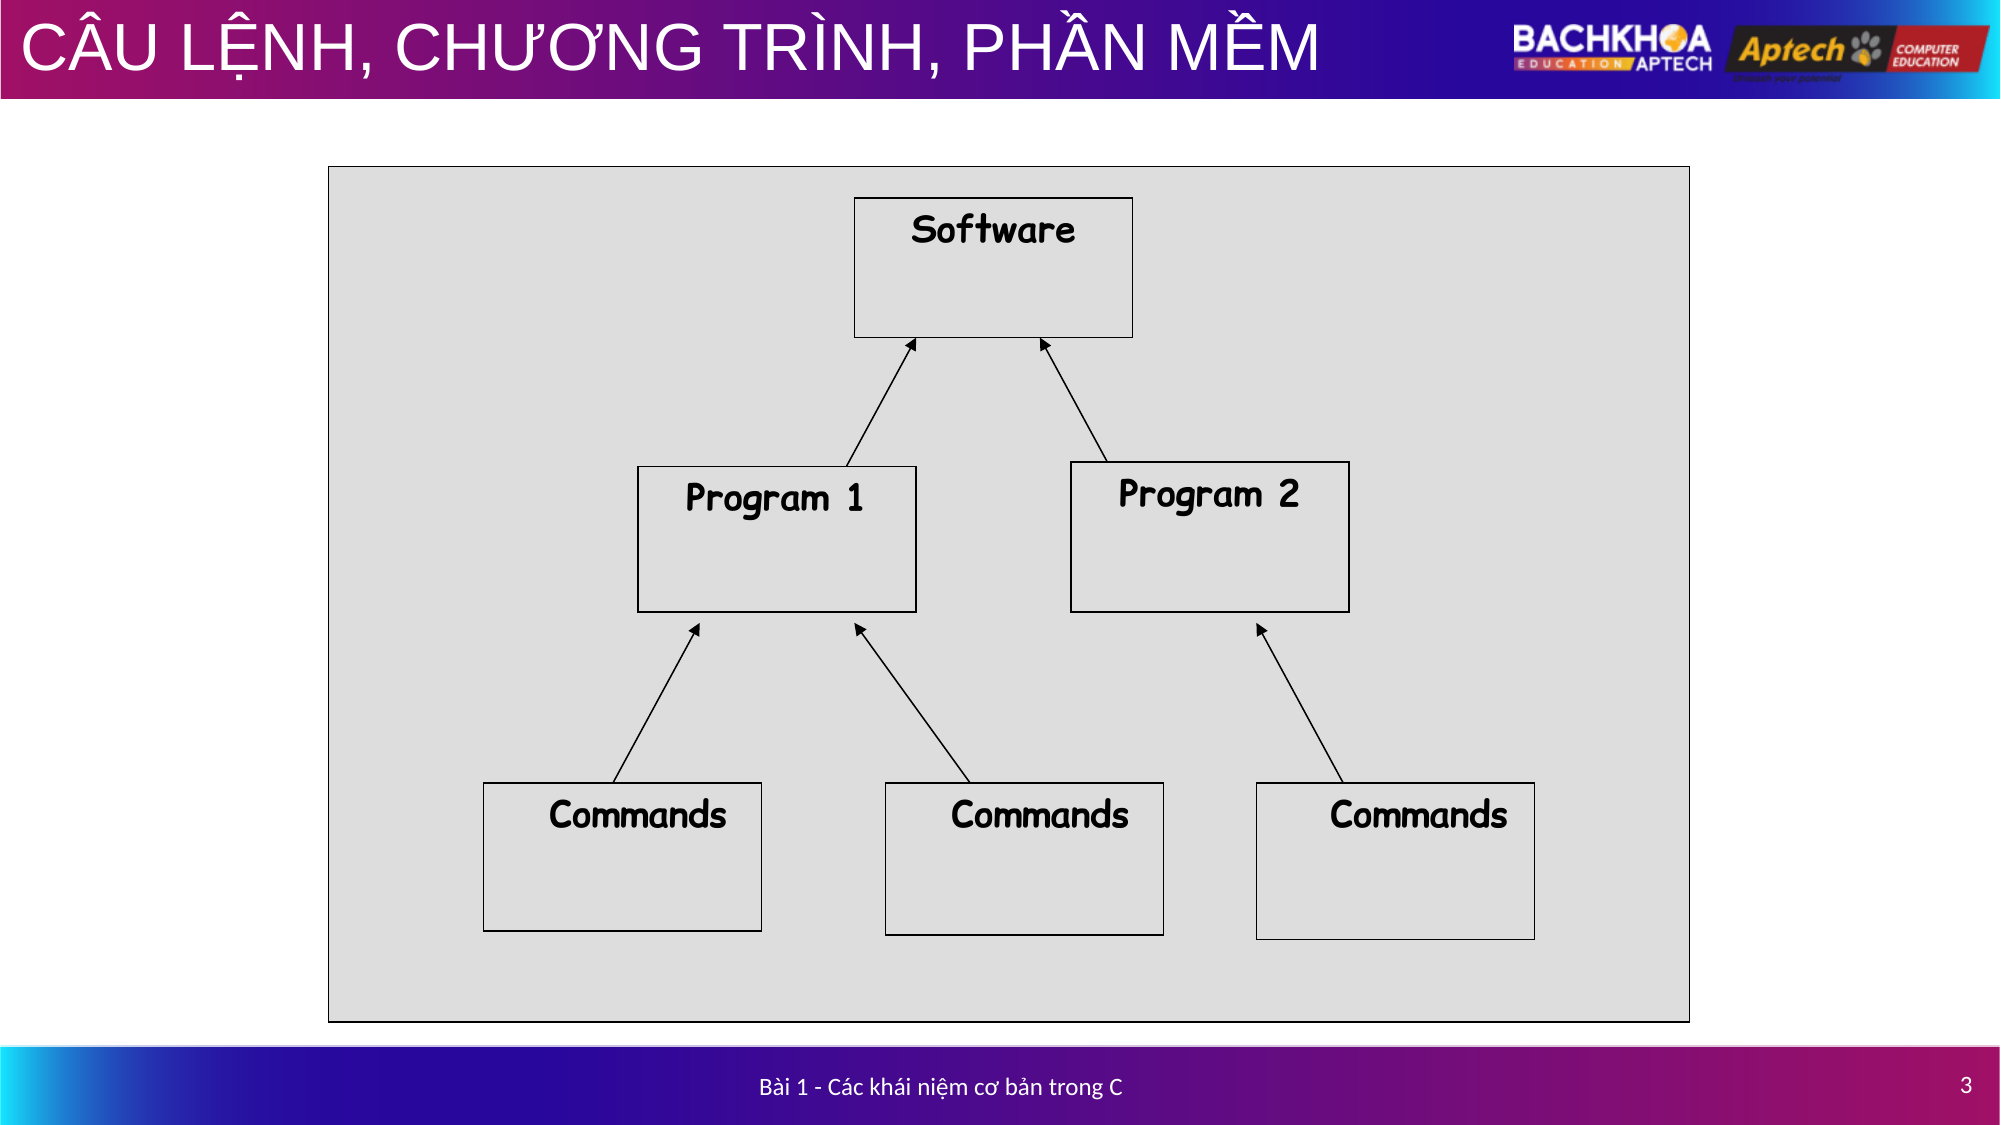

# CÂU LỆNH, CHƯƠNG TRÌNH, PHẦN MỀM

Software

Program 2
Program 1

  Commands
  Commands
   Commands
3
Bài 1 - Các khái niệm cơ bản trong C